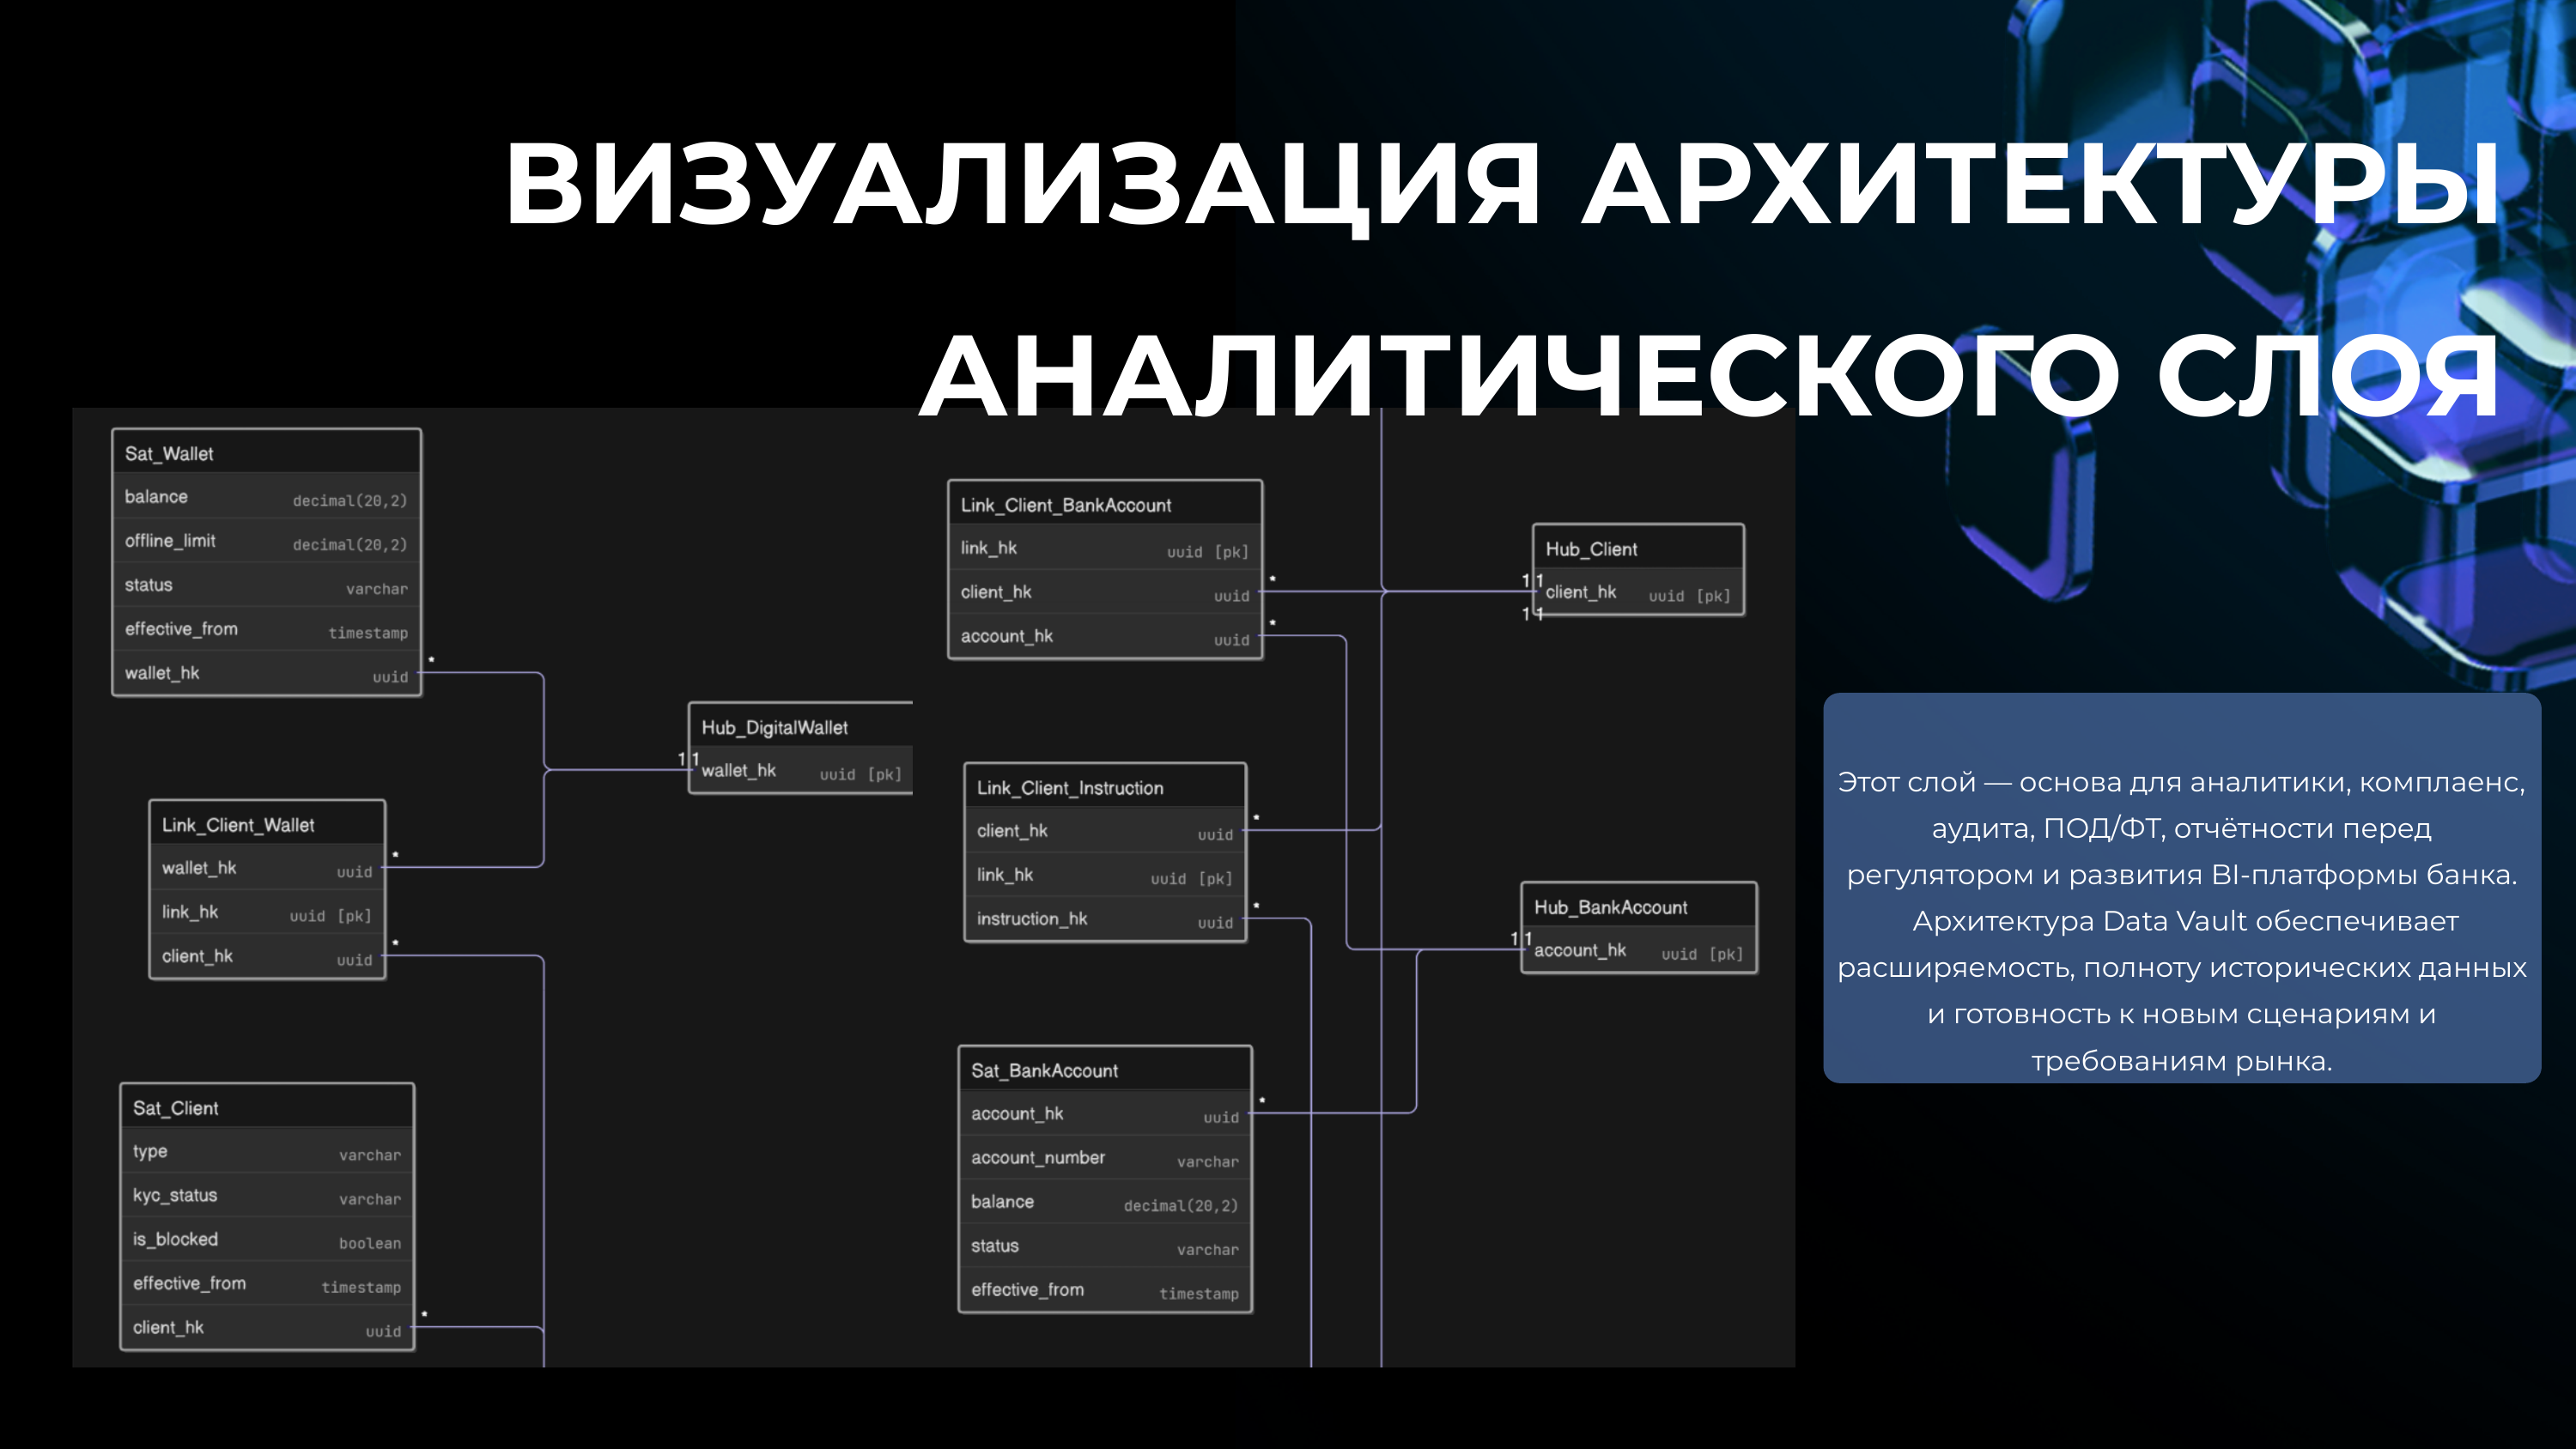

ВИЗУАЛИЗАЦИЯ АРХИТЕКТУРЫ АНАЛИТИЧЕСКОГО СЛОЯ

Этот слой — основа для аналитики, комплаенс, аудита, ПОД/ФТ, отчётности перед регулятором и развития BI-платформы банка.
 Архитектура Data Vault обеспечивает расширяемость, полноту исторических данных и готовность к новым сценариям и требованиям рынка.